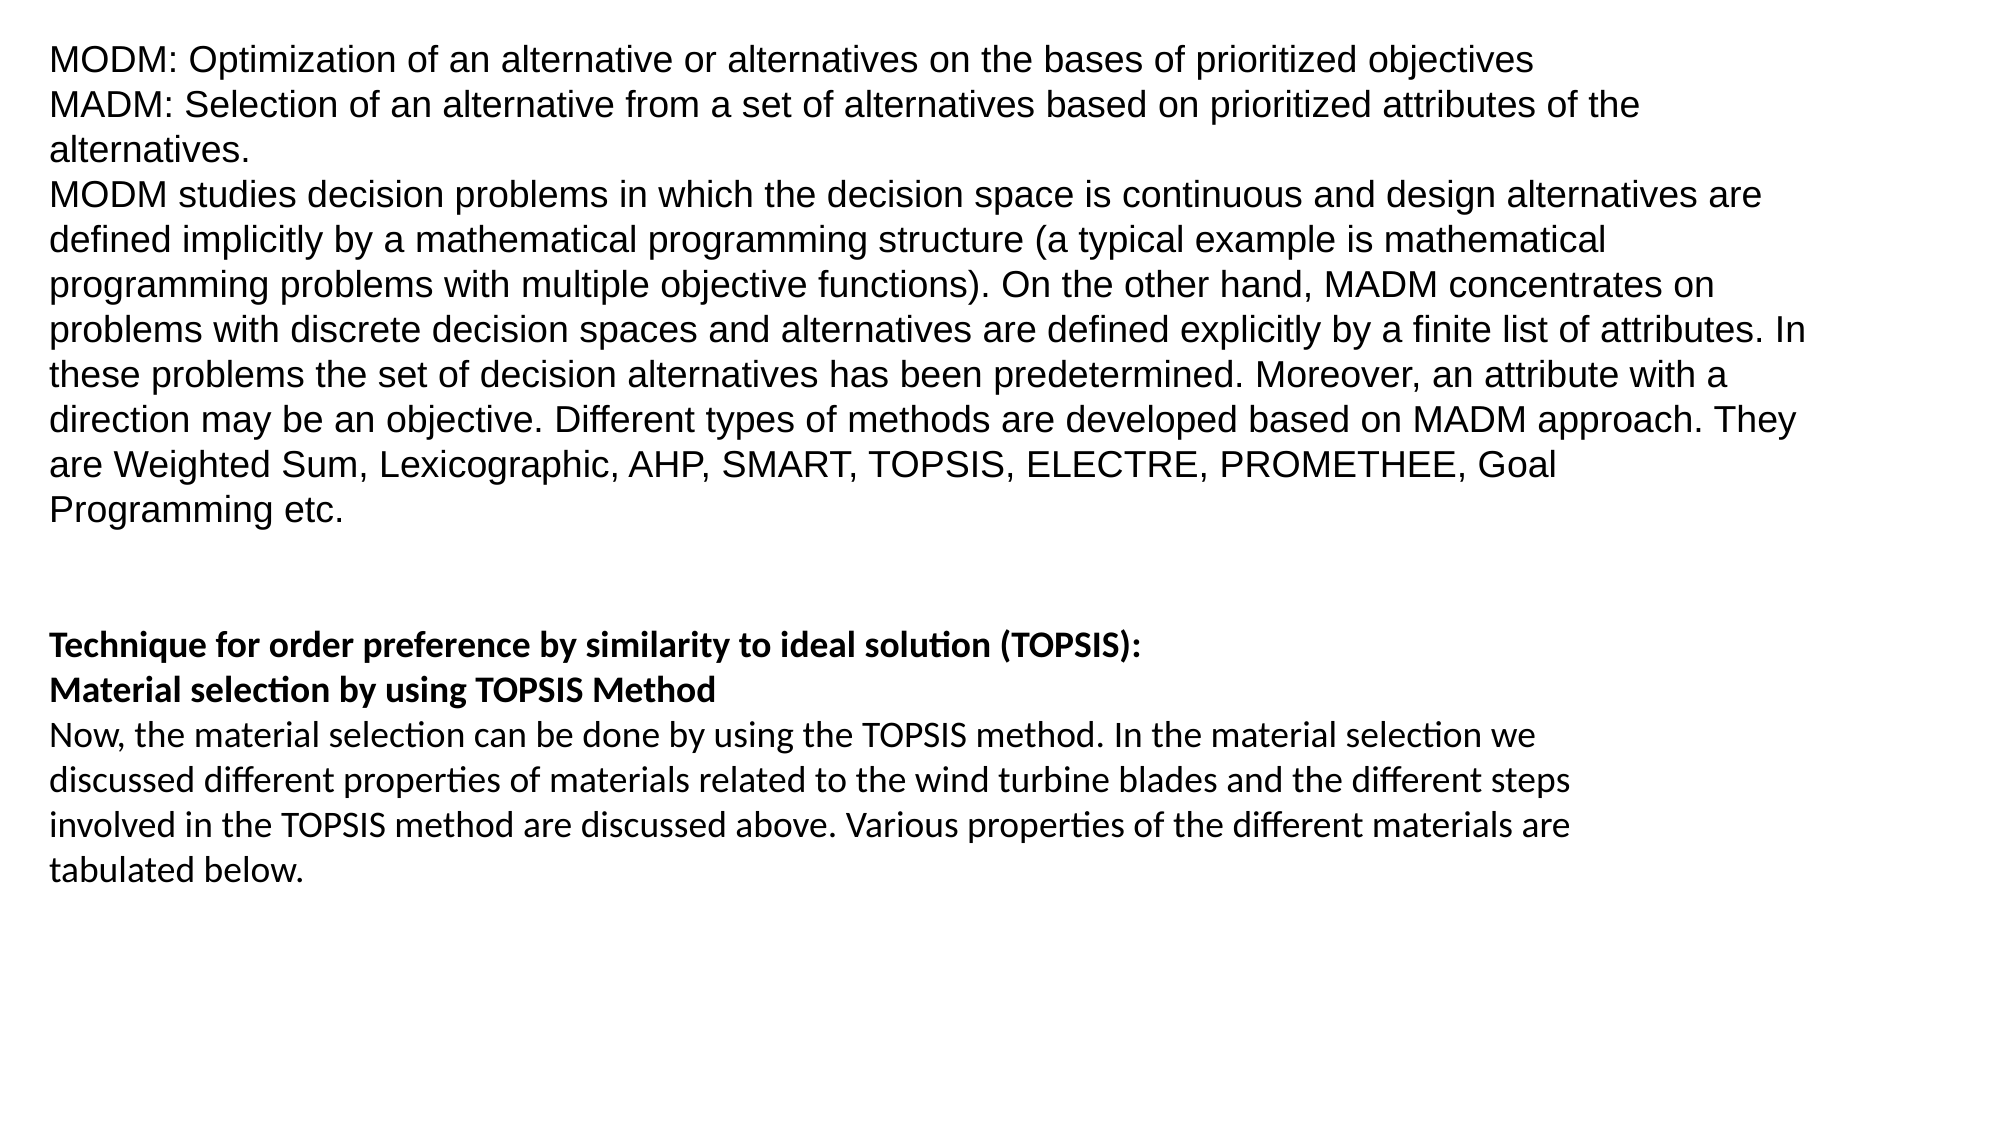

MODM: Optimization of an alternative or alternatives on the bases of prioritized objectives
MADM: Selection of an alternative from a set of alternatives based on prioritized attributes of the
alternatives.
MODM studies decision problems in which the decision space is continuous and design alternatives are
defined implicitly by a mathematical programming structure (a typical example is mathematical
programming problems with multiple objective functions). On the other hand, MADM concentrates on
problems with discrete decision spaces and alternatives are defined explicitly by a finite list of attributes. In
these problems the set of decision alternatives has been predetermined. Moreover, an attribute with a
direction may be an objective. Different types of methods are developed based on MADM approach. They
are Weighted Sum, Lexicographic, AHP, SMART, TOPSIS, ELECTRE, PROMETHEE, Goal
Programming etc.

Technique for order preference by similarity to ideal solution (TOPSIS):
Material selection by using TOPSIS Method
Now, the material selection can be done by using the TOPSIS method. In the material selection we
discussed different properties of materials related to the wind turbine blades and the different steps
involved in the TOPSIS method are discussed above. Various properties of the different materials are
tabulated below.